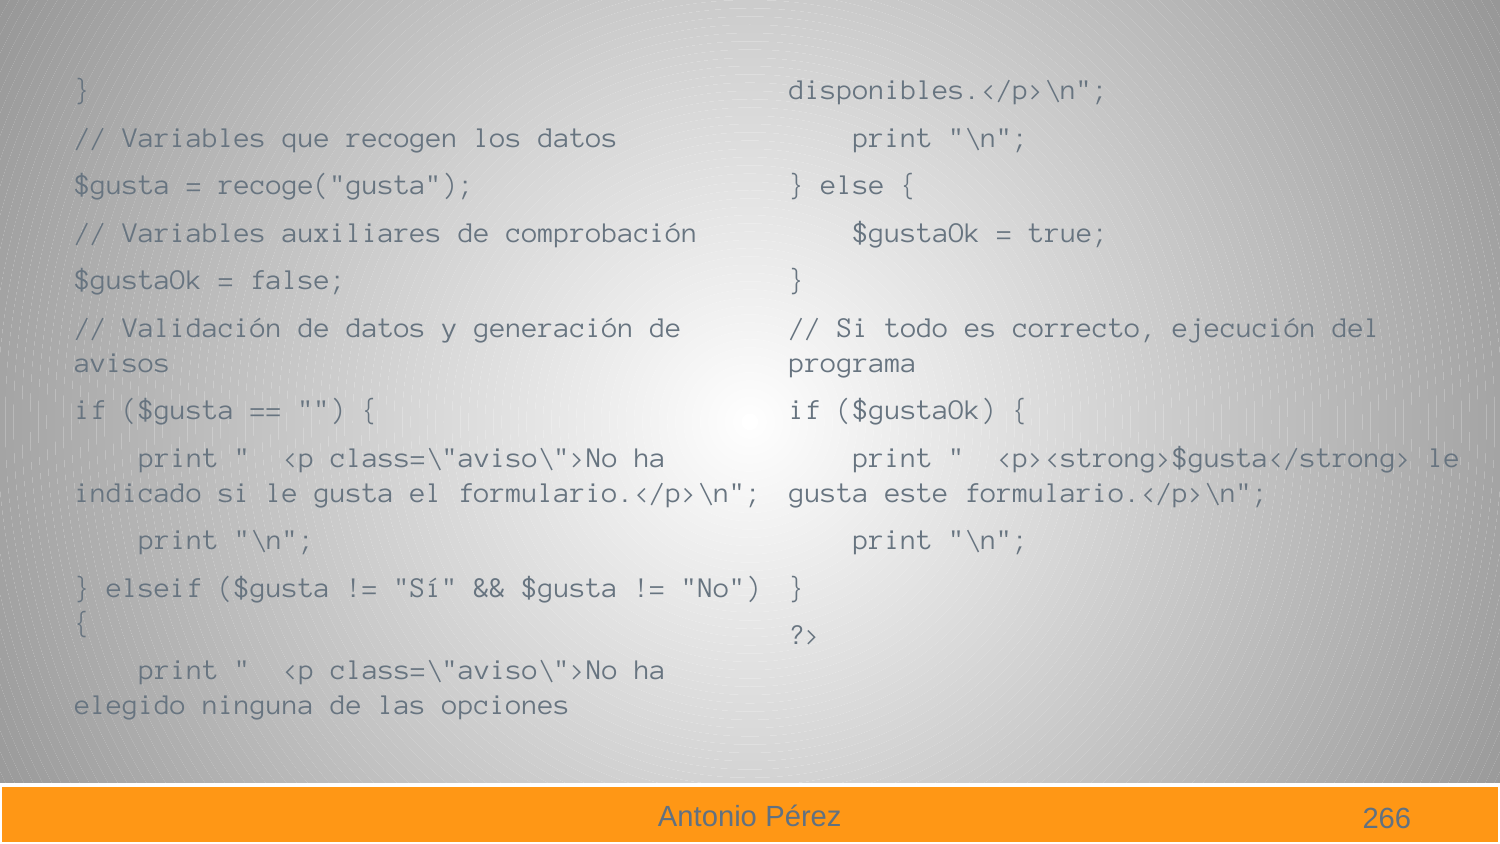

}
// Variables que recogen los datos
$gusta = recoge("gusta");
// Variables auxiliares de comprobación
$gustaOk = false;
// Validación de datos y generación de avisos
if ($gusta == "") {
    print "  <p class=\"aviso\">No ha indicado si le gusta el formulario.</p>\n";
    print "\n";
} elseif ($gusta != "Sí" && $gusta != "No") {
    print "  <p class=\"aviso\">No ha elegido ninguna de las opciones disponibles.</p>\n";
    print "\n";
} else {
    $gustaOk = true;
}
// Si todo es correcto, ejecución del programa
if ($gustaOk) {
    print "  <p><strong>$gusta</strong> le gusta este formulario.</p>\n";
    print "\n";
}
?>

266